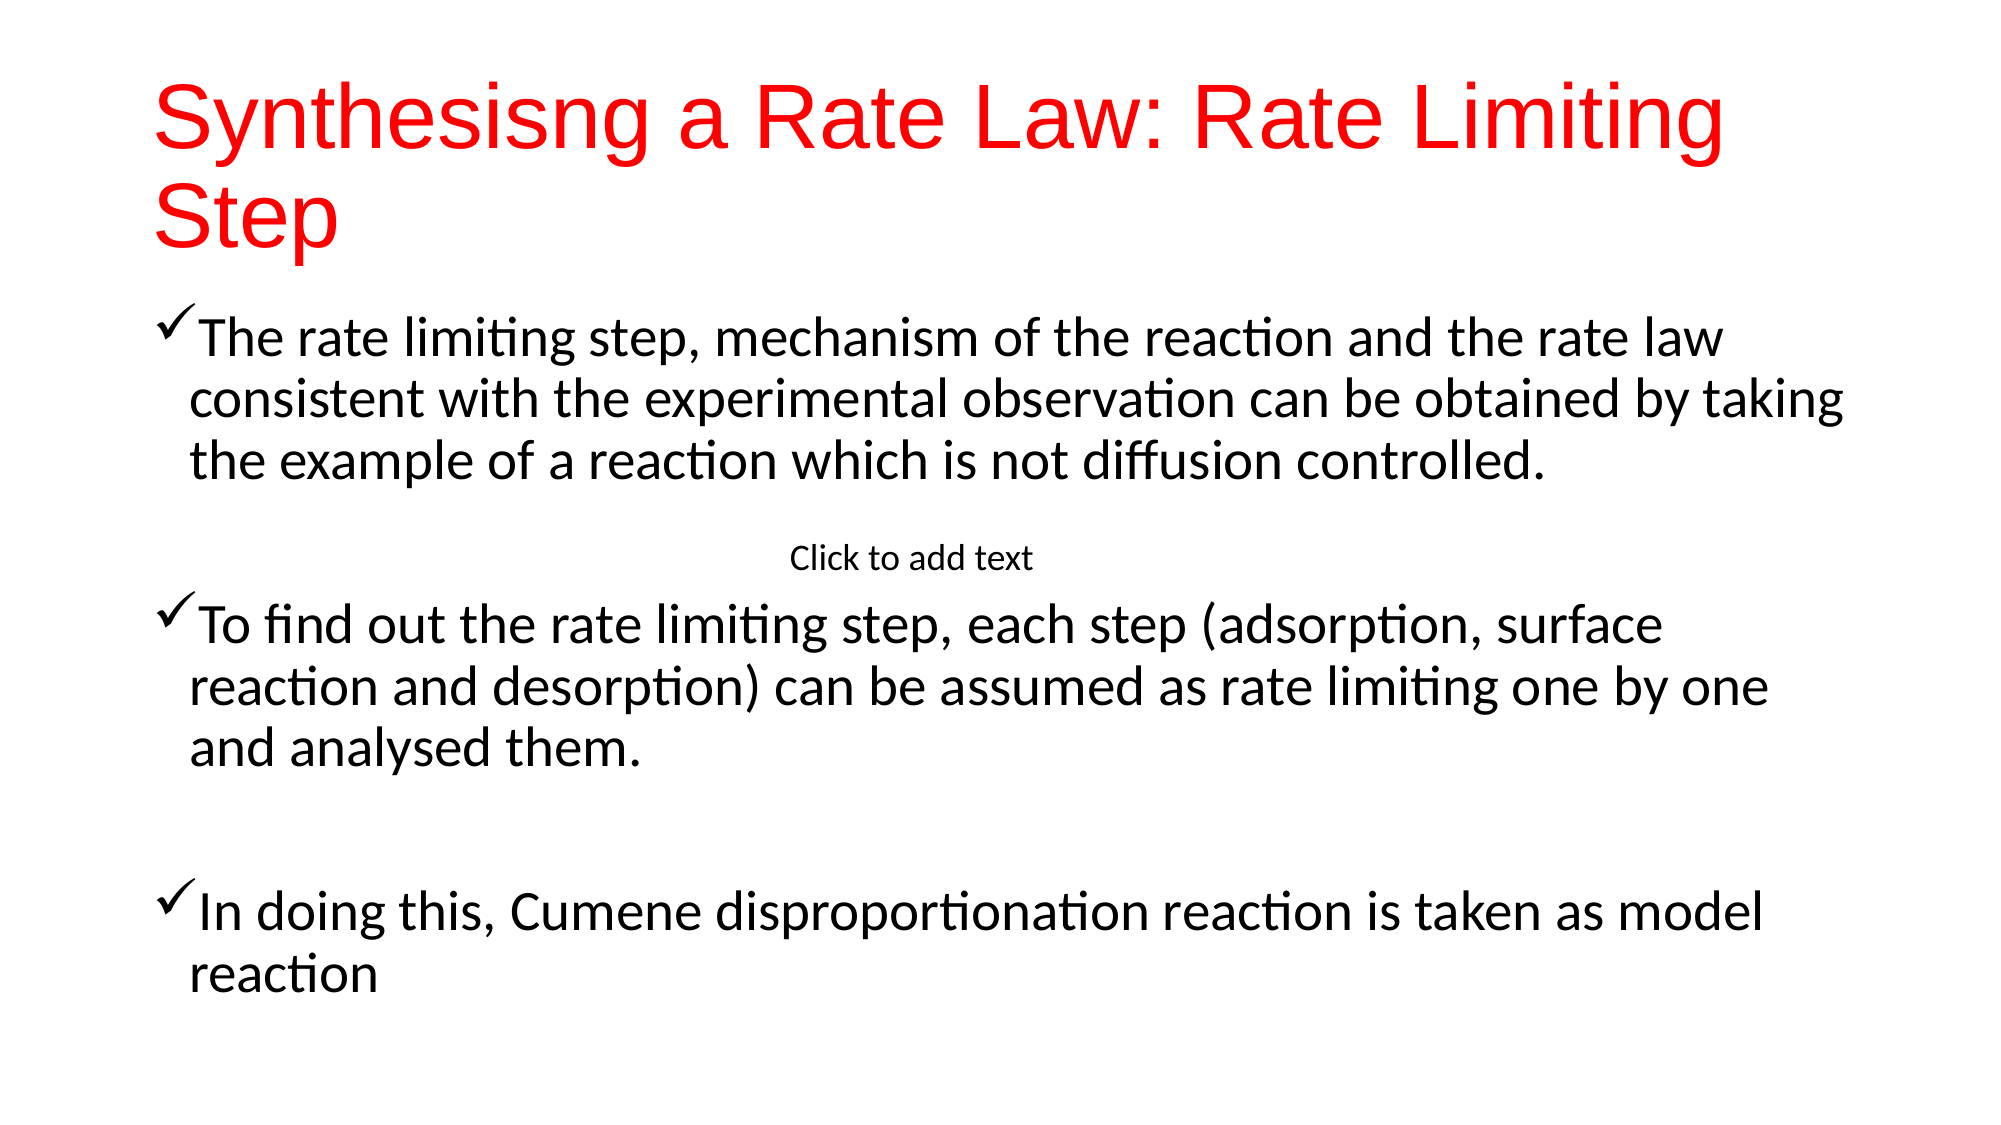

# Synthesisng a Rate Law: Rate Limiting Step
The rate limiting step, mechanism of the reaction and the rate law consistent with the experimental observation can be obtained by taking the example of a reaction which is not diffusion controlled.

To find out the rate limiting step, each step (adsorption, surface reaction and desorption) can be assumed as rate limiting one by one and analysed them.

In doing this, Cumene disproportionation reaction is taken as model reaction
Click to add text